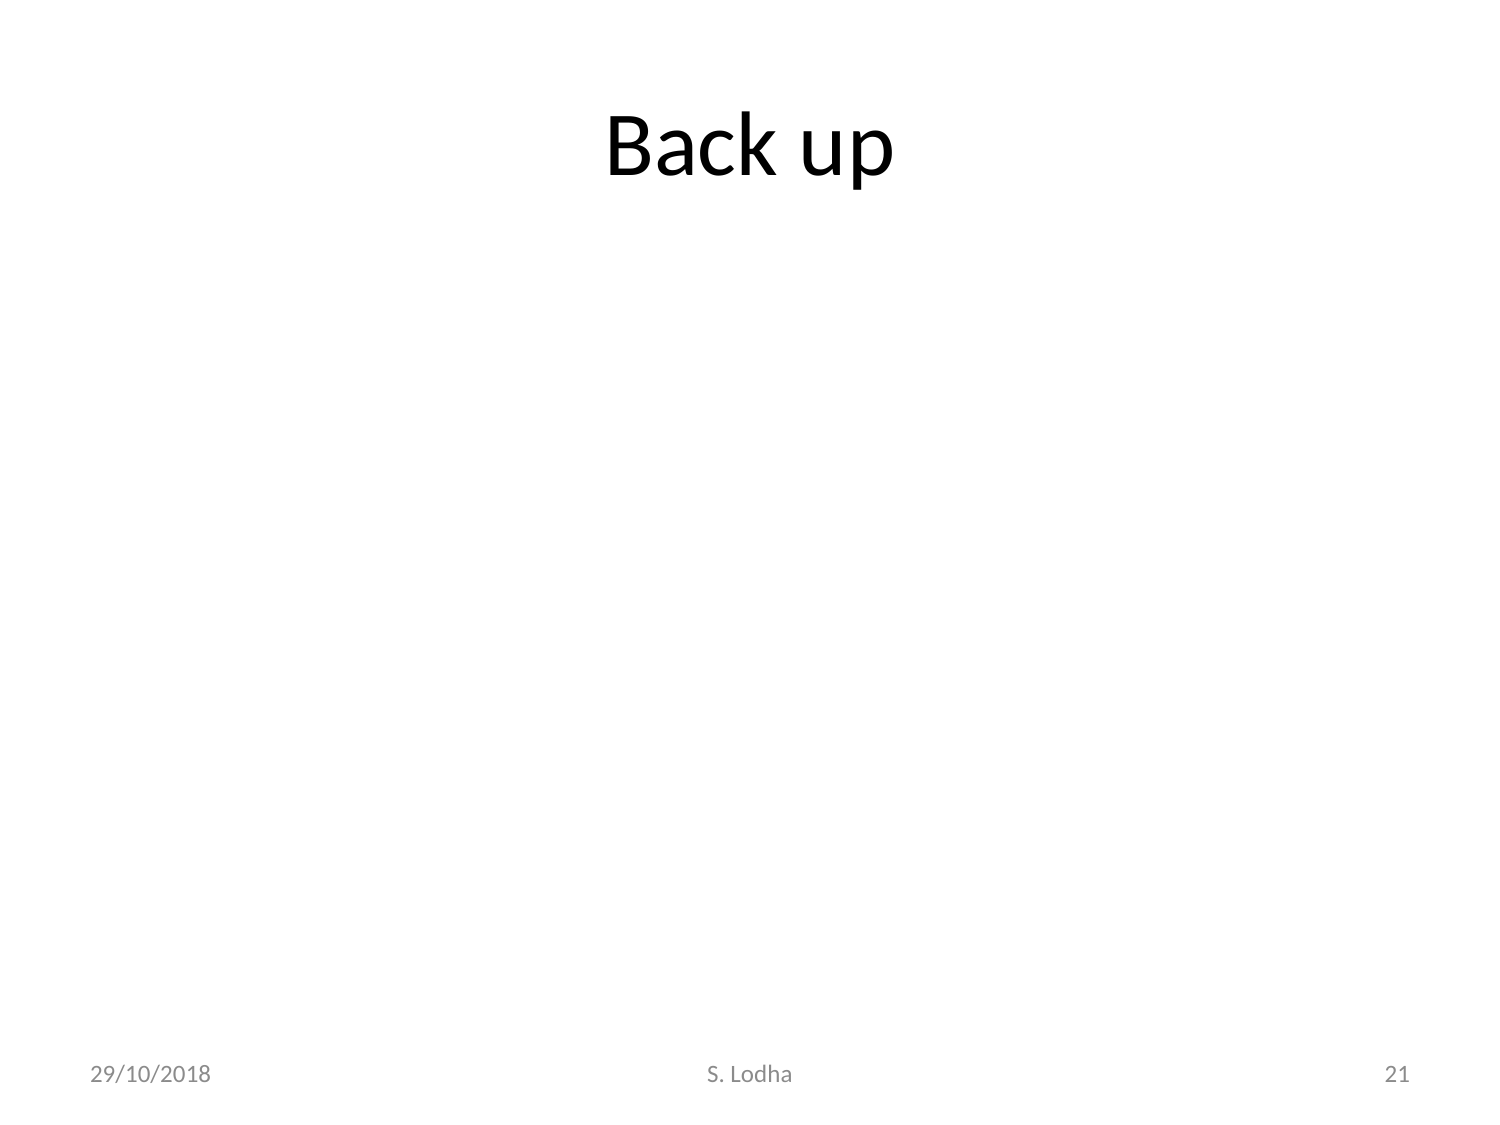

# Back up

29/10/2018
S. Lodha
21